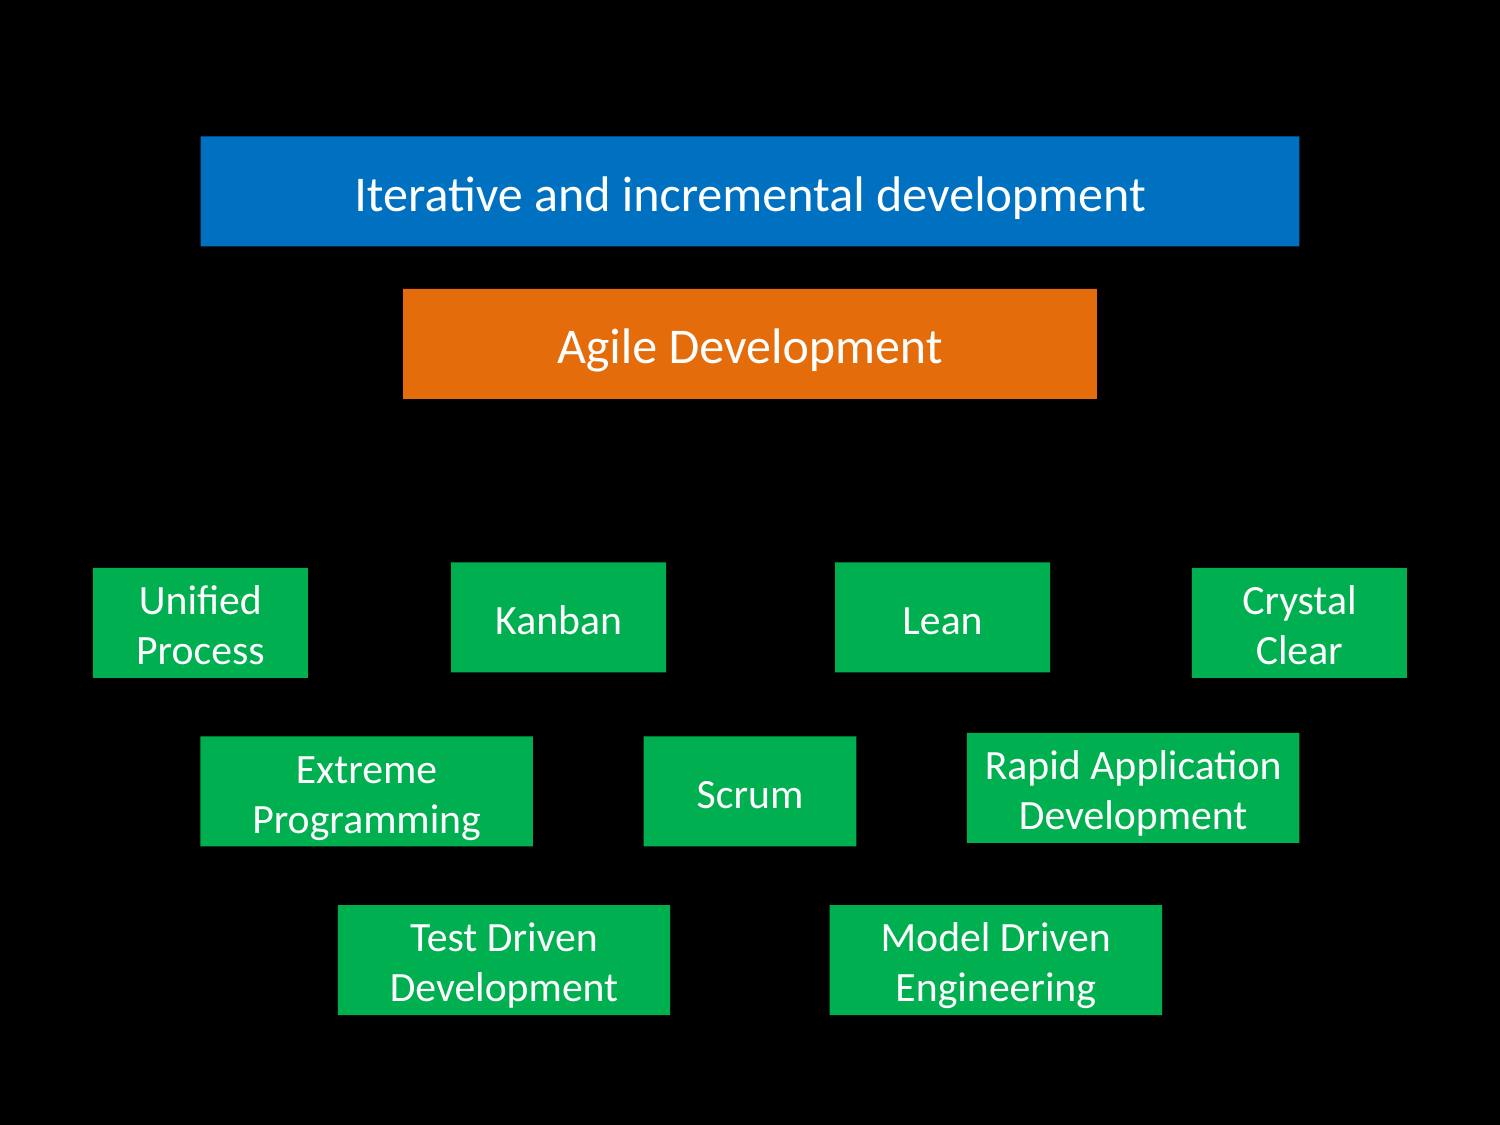

Iterative and incremental development
Agile Development
Kanban
Lean
Crystal Clear
Unified Process
Rapid Application Development
Extreme Programming
Scrum
Test Driven Development
Model Driven Engineering